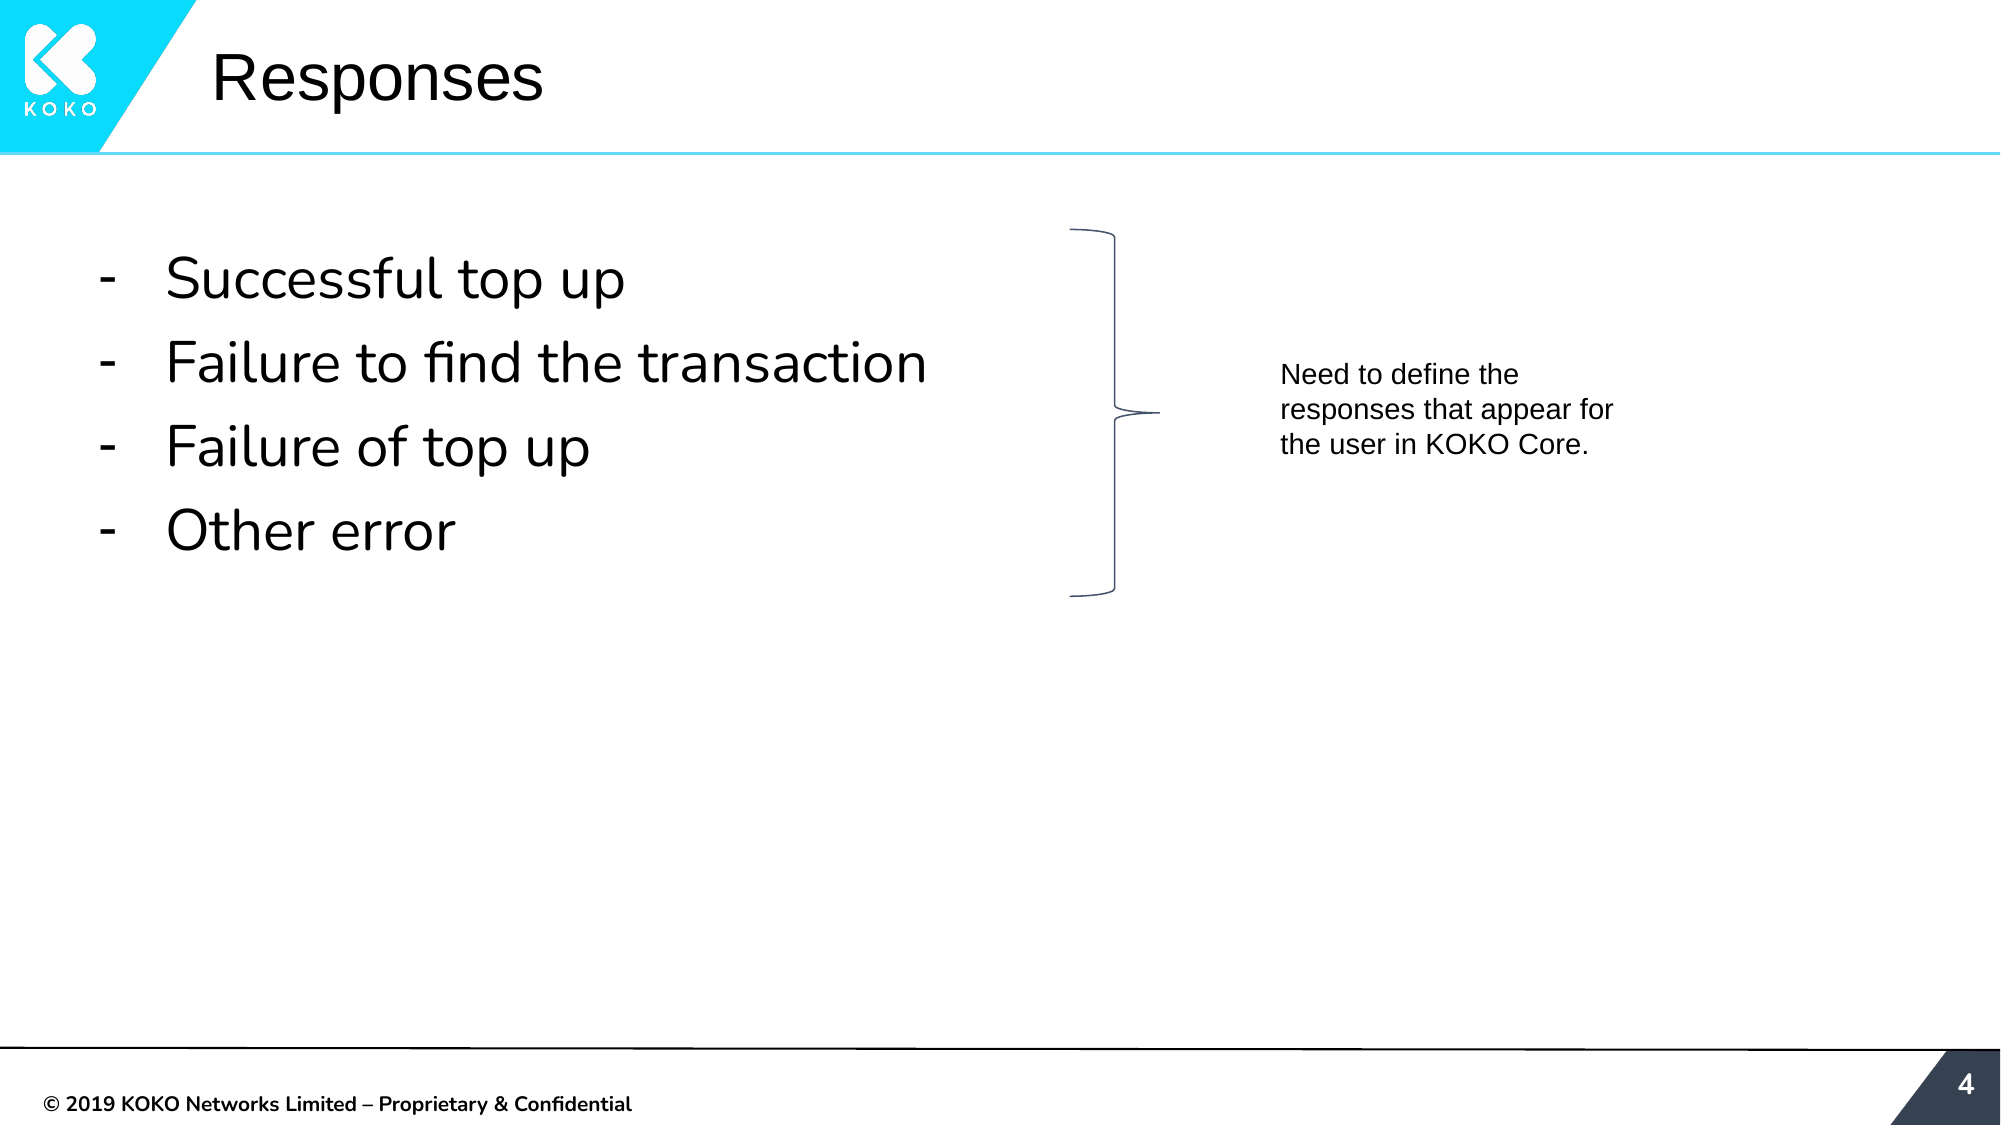

# Responses
Successful top up
Failure to find the transaction
Failure of top up
Other error

Need to define the responses that appear for the user in KOKO Core.
4